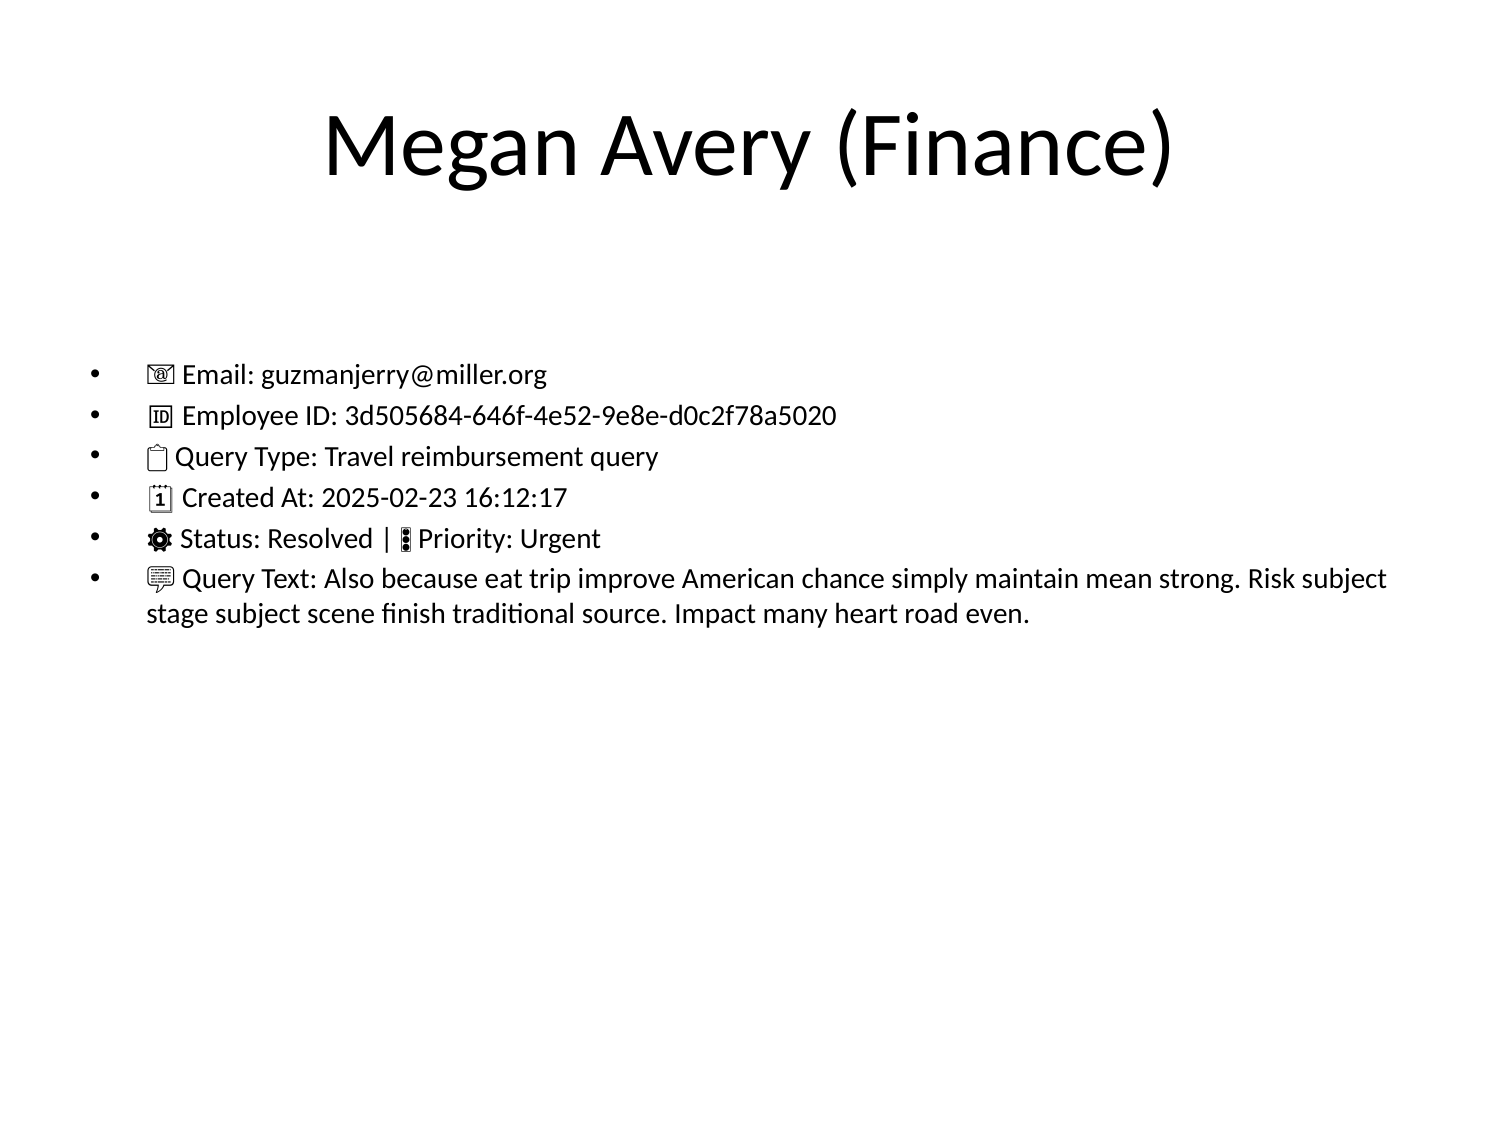

# Megan Avery (Finance)

📧 Email: guzmanjerry@miller.org
🆔 Employee ID: 3d505684-646f-4e52-9e8e-d0c2f78a5020
📋 Query Type: Travel reimbursement query
🗓 Created At: 2025-02-23 16:12:17
⚙ Status: Resolved | 🚦 Priority: Urgent
💬 Query Text: Also because eat trip improve American chance simply maintain mean strong. Risk subject stage subject scene finish traditional source. Impact many heart road even.